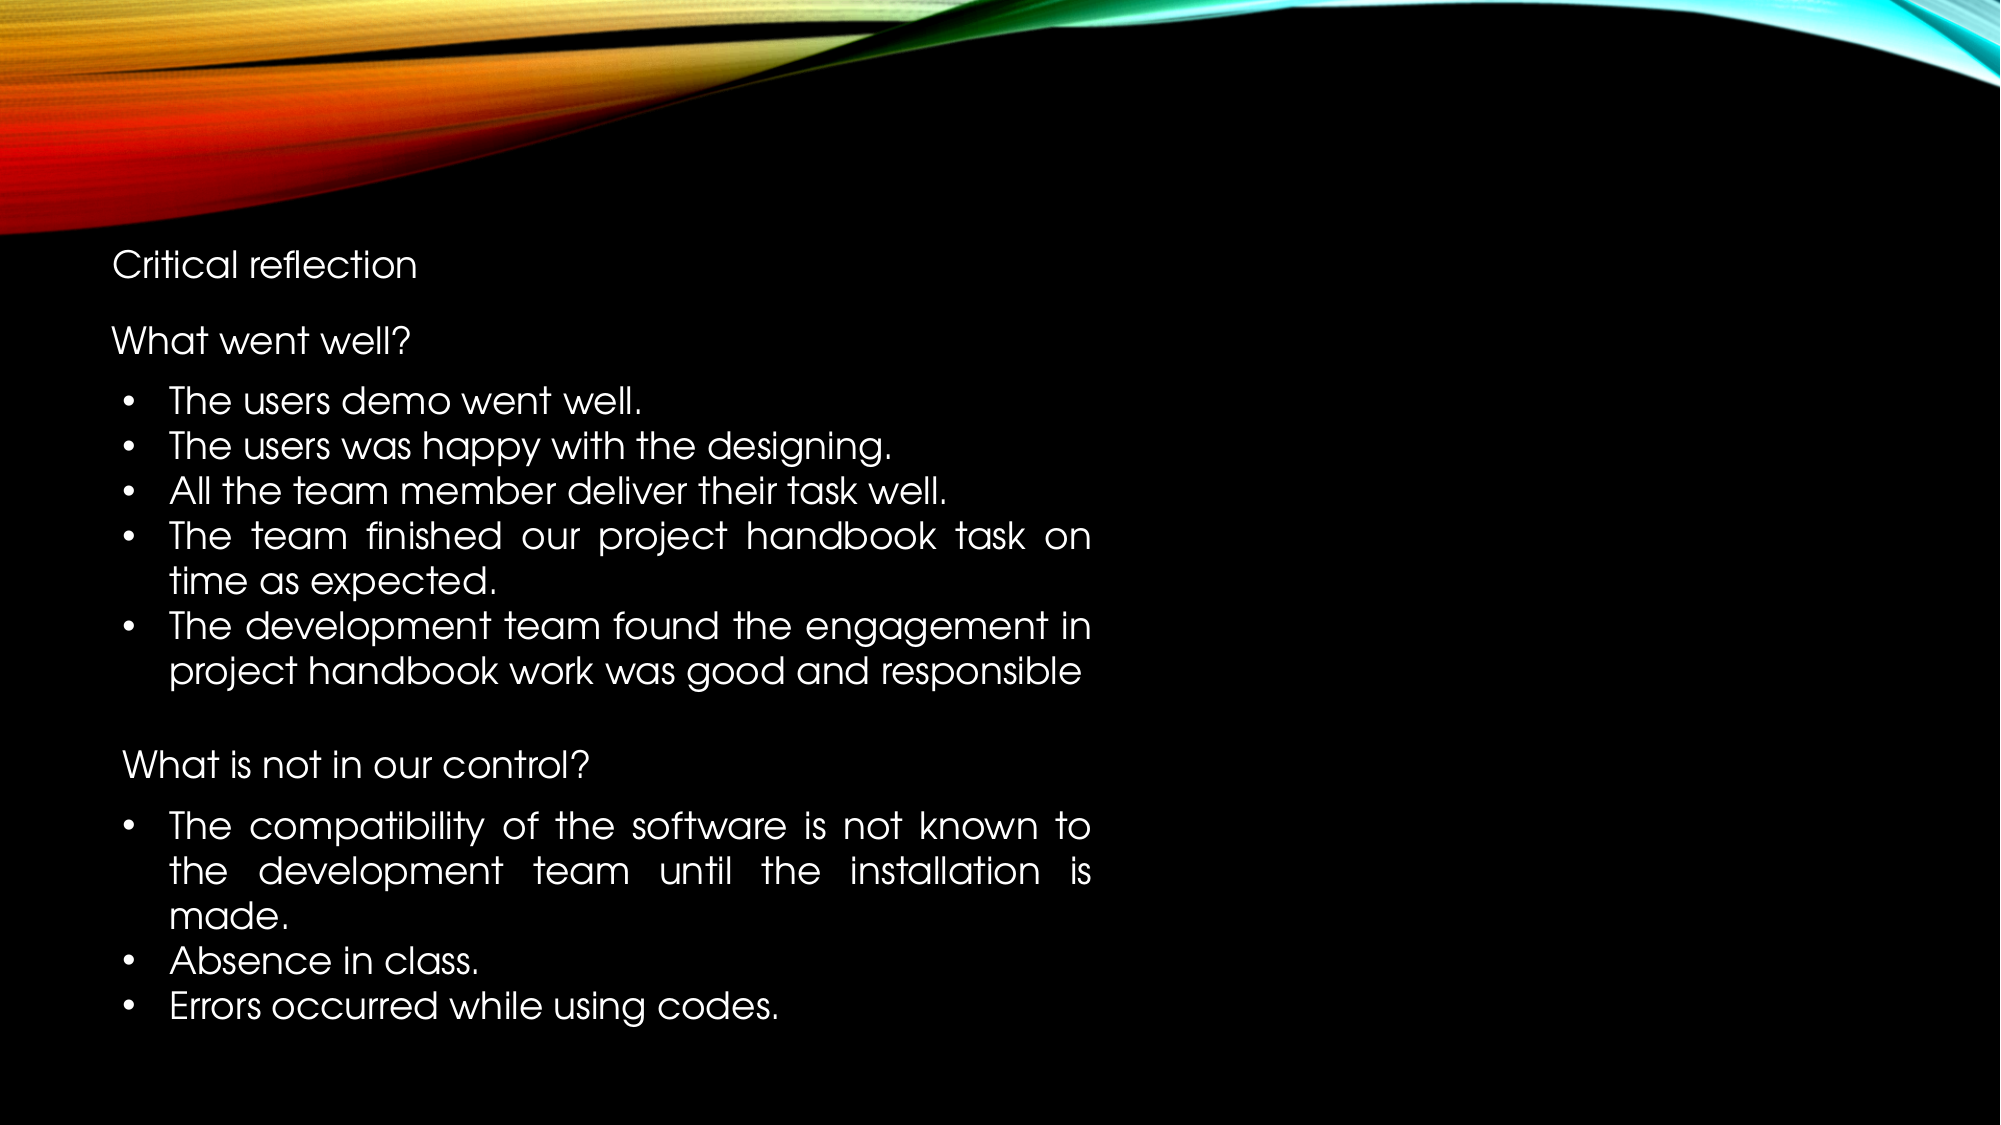

Critical reflection
What went well?
The users demo went well.
The users was happy with the designing.
All the team member deliver their task well.
The team finished our project handbook task on time as expected.
The development team found the engagement in project handbook work was good and responsible
    What is not in our control?
The compatibility of the software is not known to the development team until the installation is made.
Absence in class.
Errors occurred while using codes.